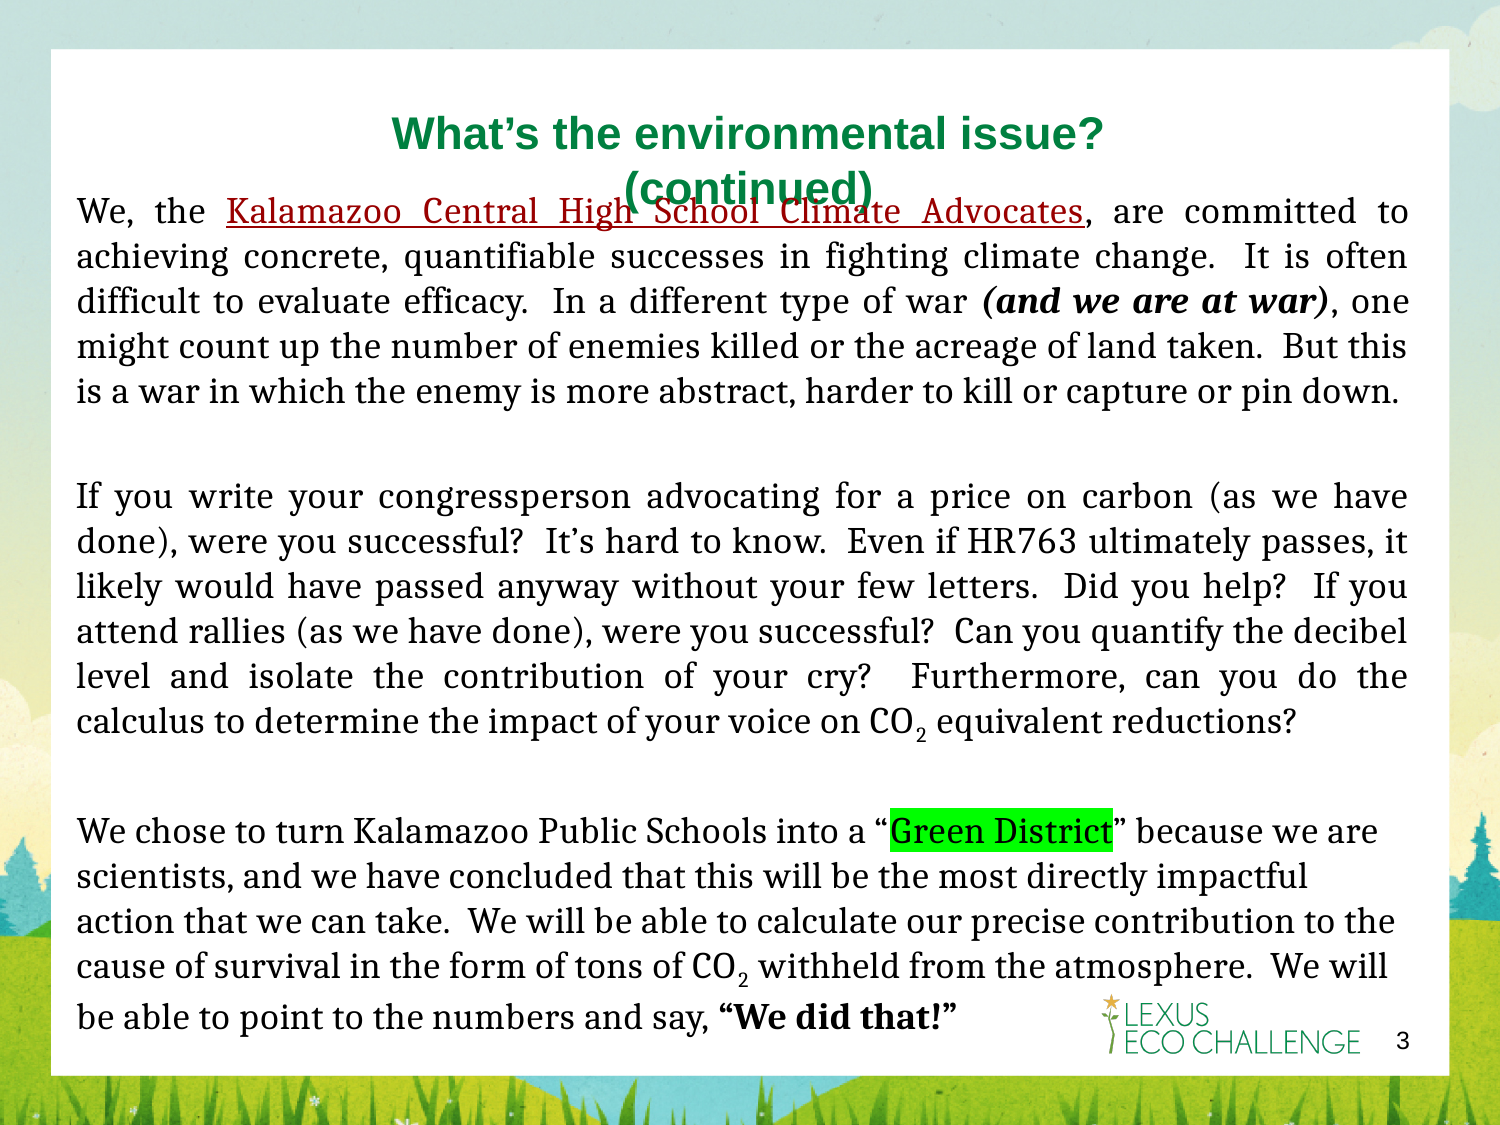

# What’s the environmental issue? (continued)
We, the Kalamazoo Central High School Climate Advocates, are committed to achieving concrete, quantifiable successes in fighting climate change.  It is often difficult to evaluate efficacy.  In a different type of war (and we are at war), one might count up the number of enemies killed or the acreage of land taken.  But this is a war in which the enemy is more abstract, harder to kill or capture or pin down.

If you write your congressperson advocating for a price on carbon (as we have done), were you successful?  It’s hard to know.  Even if HR763 ultimately passes, it likely would have passed anyway without your few letters.  Did you help?  If you attend rallies (as we have done), were you successful?  Can you quantify the decibel level and isolate the contribution of your cry?  Furthermore, can you do the calculus to determine the impact of your voice on CO2 equivalent reductions?

We chose to turn Kalamazoo Public Schools into a “Green District” because we are scientists, and we have concluded that this will be the most directly impactful action that we can take.  We will be able to calculate our precise contribution to the cause of survival in the form of tons of CO2 withheld from the atmosphere.  We will be able to point to the numbers and say, “We did that!”

3